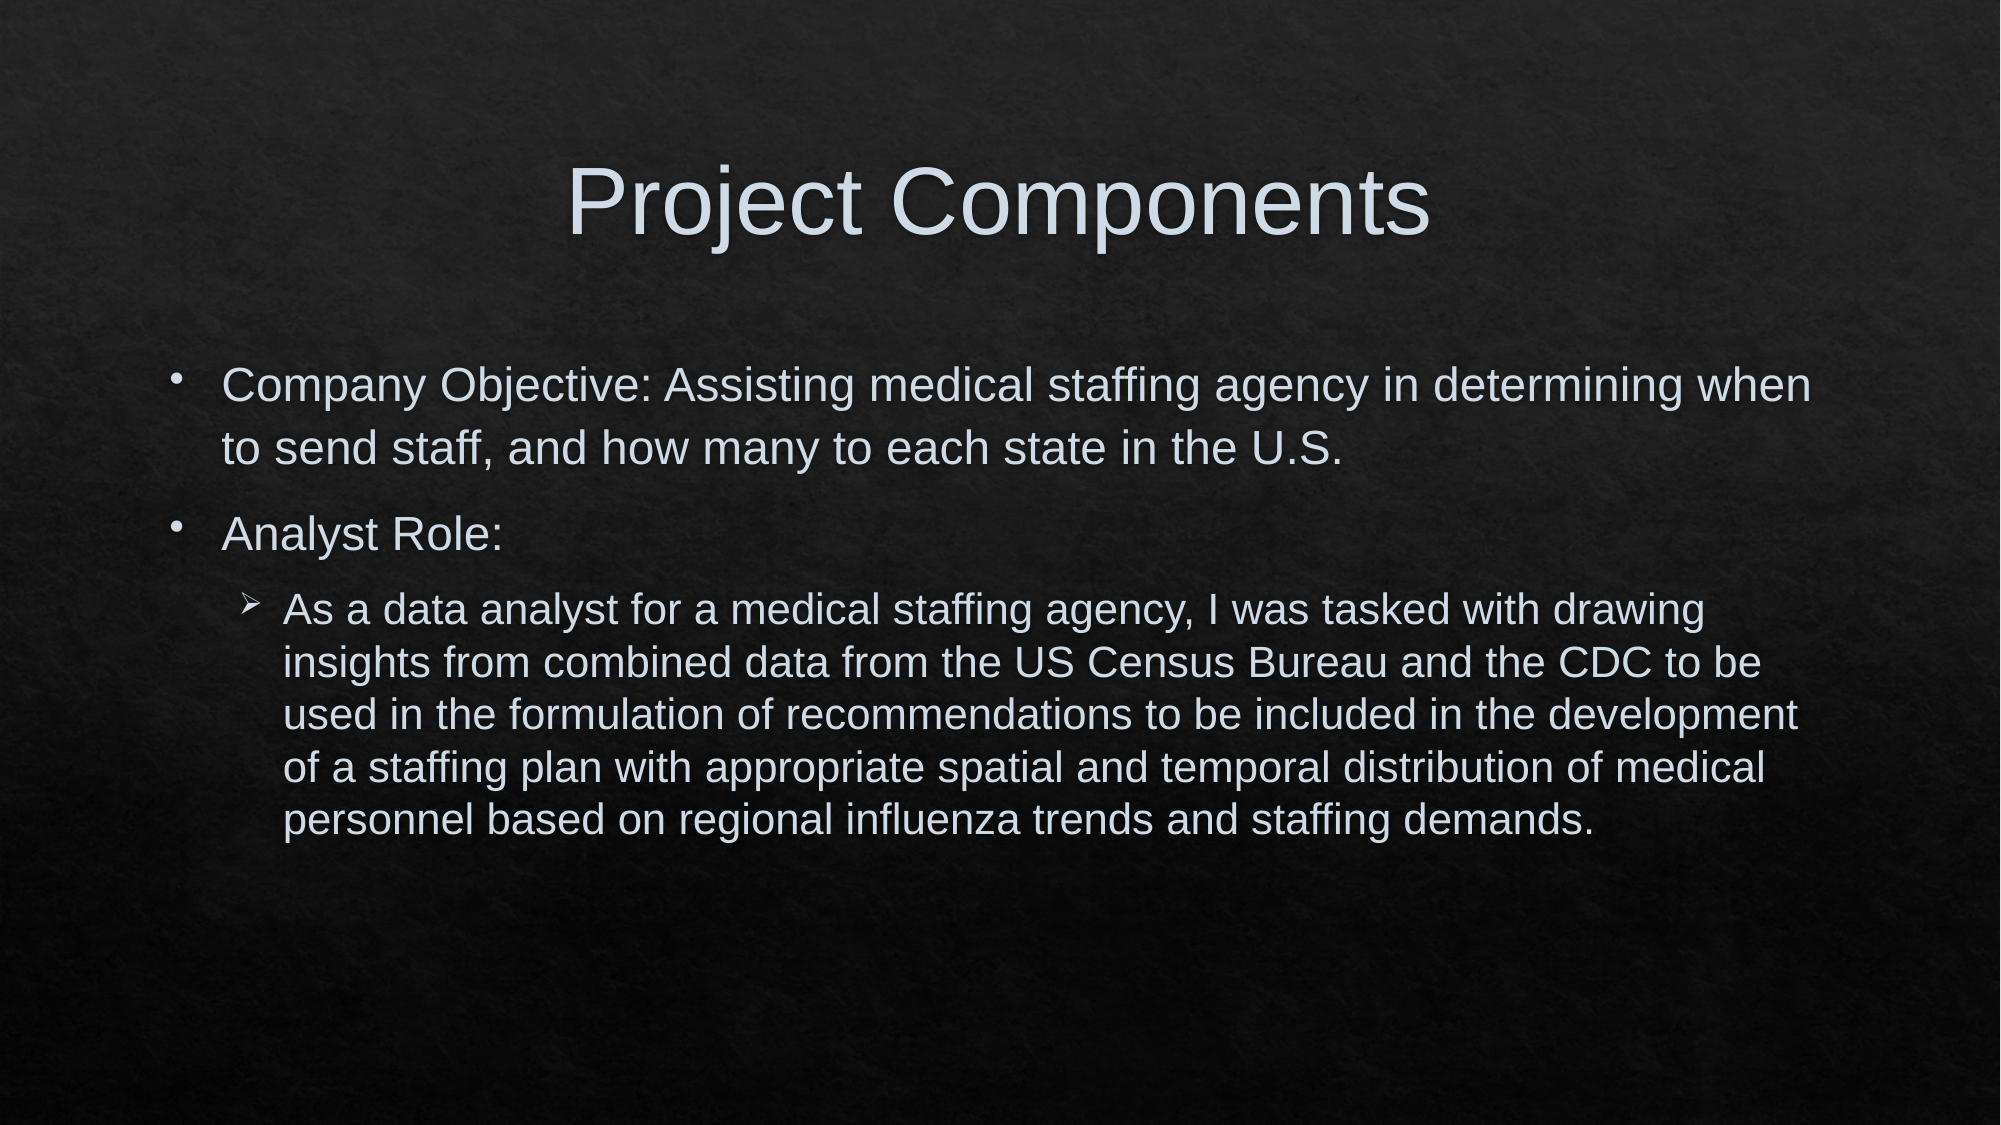

# Project Components
Company Objective: Assisting medical staffing agency in determining when to send staff, and how many to each state in the U.S.
Analyst Role:
As a data analyst for a medical staffing agency, I was tasked with drawing insights from combined data from the US Census Bureau and the CDC to be used in the formulation of recommendations to be included in the development of a staffing plan with appropriate spatial and temporal distribution of medical personnel based on regional influenza trends and staffing demands.